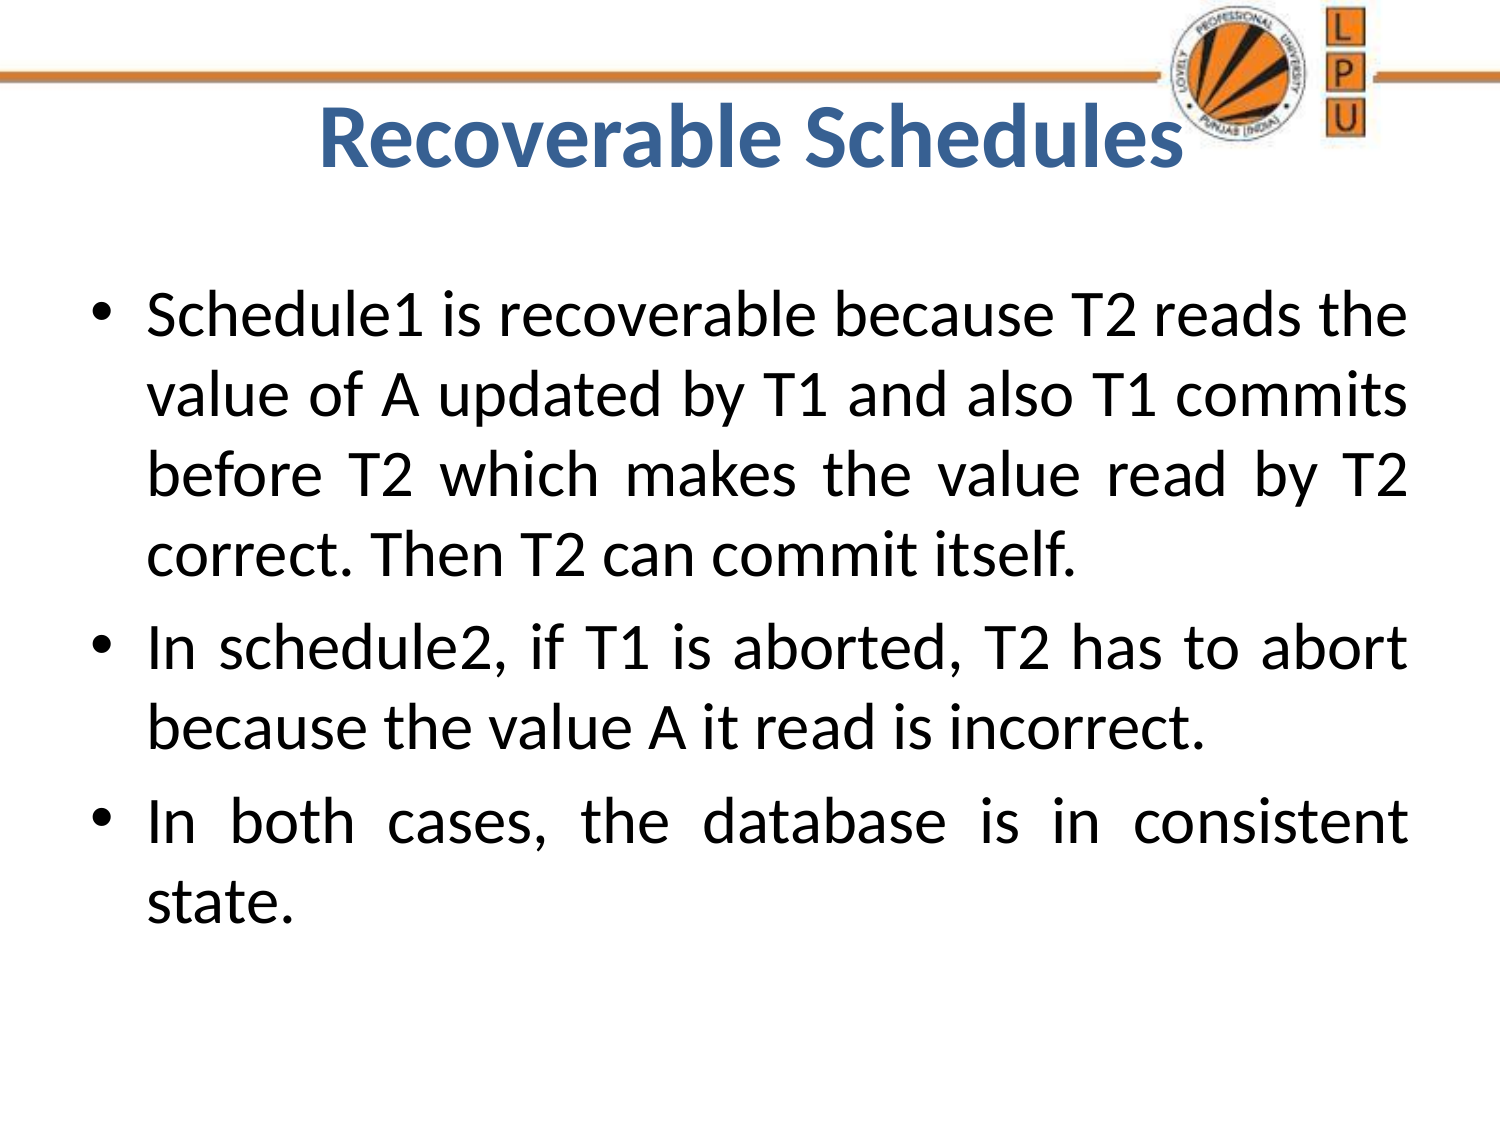

# Recoverable Schedules
Schedule1 is recoverable because T2 reads the value of A updated by T1 and also T1 commits before T2 which makes the value read by T2 correct. Then T2 can commit itself.
In schedule2, if T1 is aborted, T2 has to abort because the value A it read is incorrect.
In both cases, the database is in consistent state.